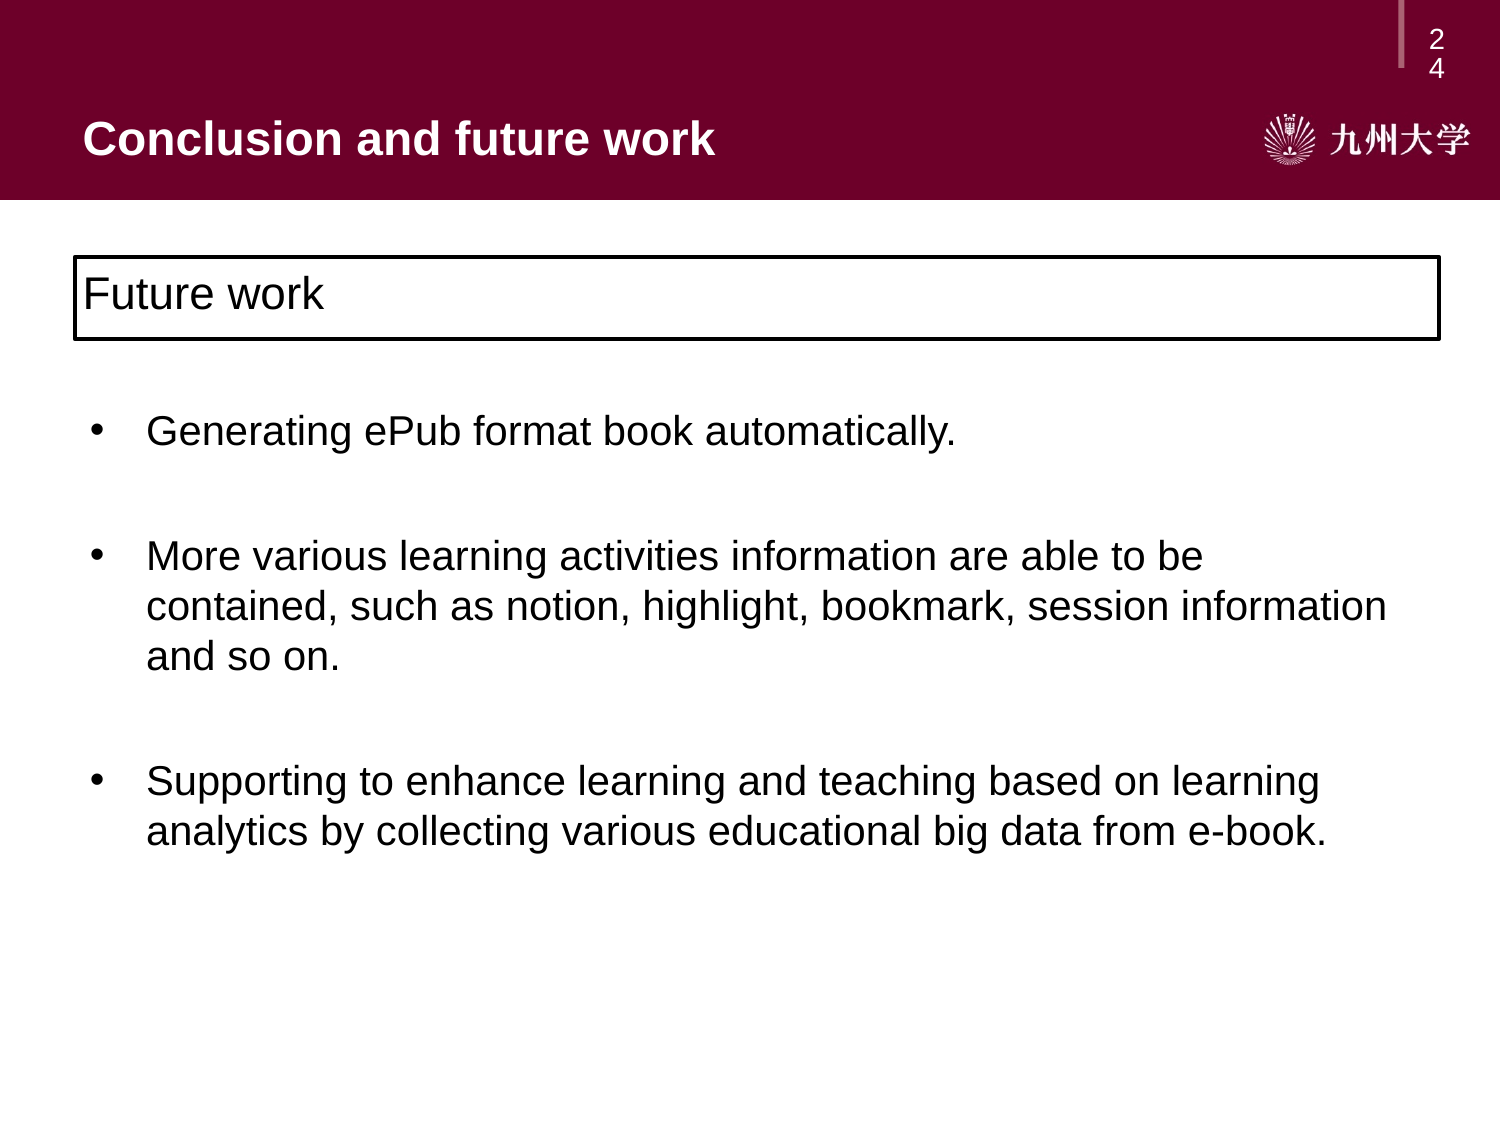

24
# Conclusion and future work
Future work
Generating ePub format book automatically.

More various learning activities information are able to be contained, such as notion, highlight, bookmark, session information and so on.

Supporting to enhance learning and teaching based on learning analytics by collecting various educational big data from e-book.